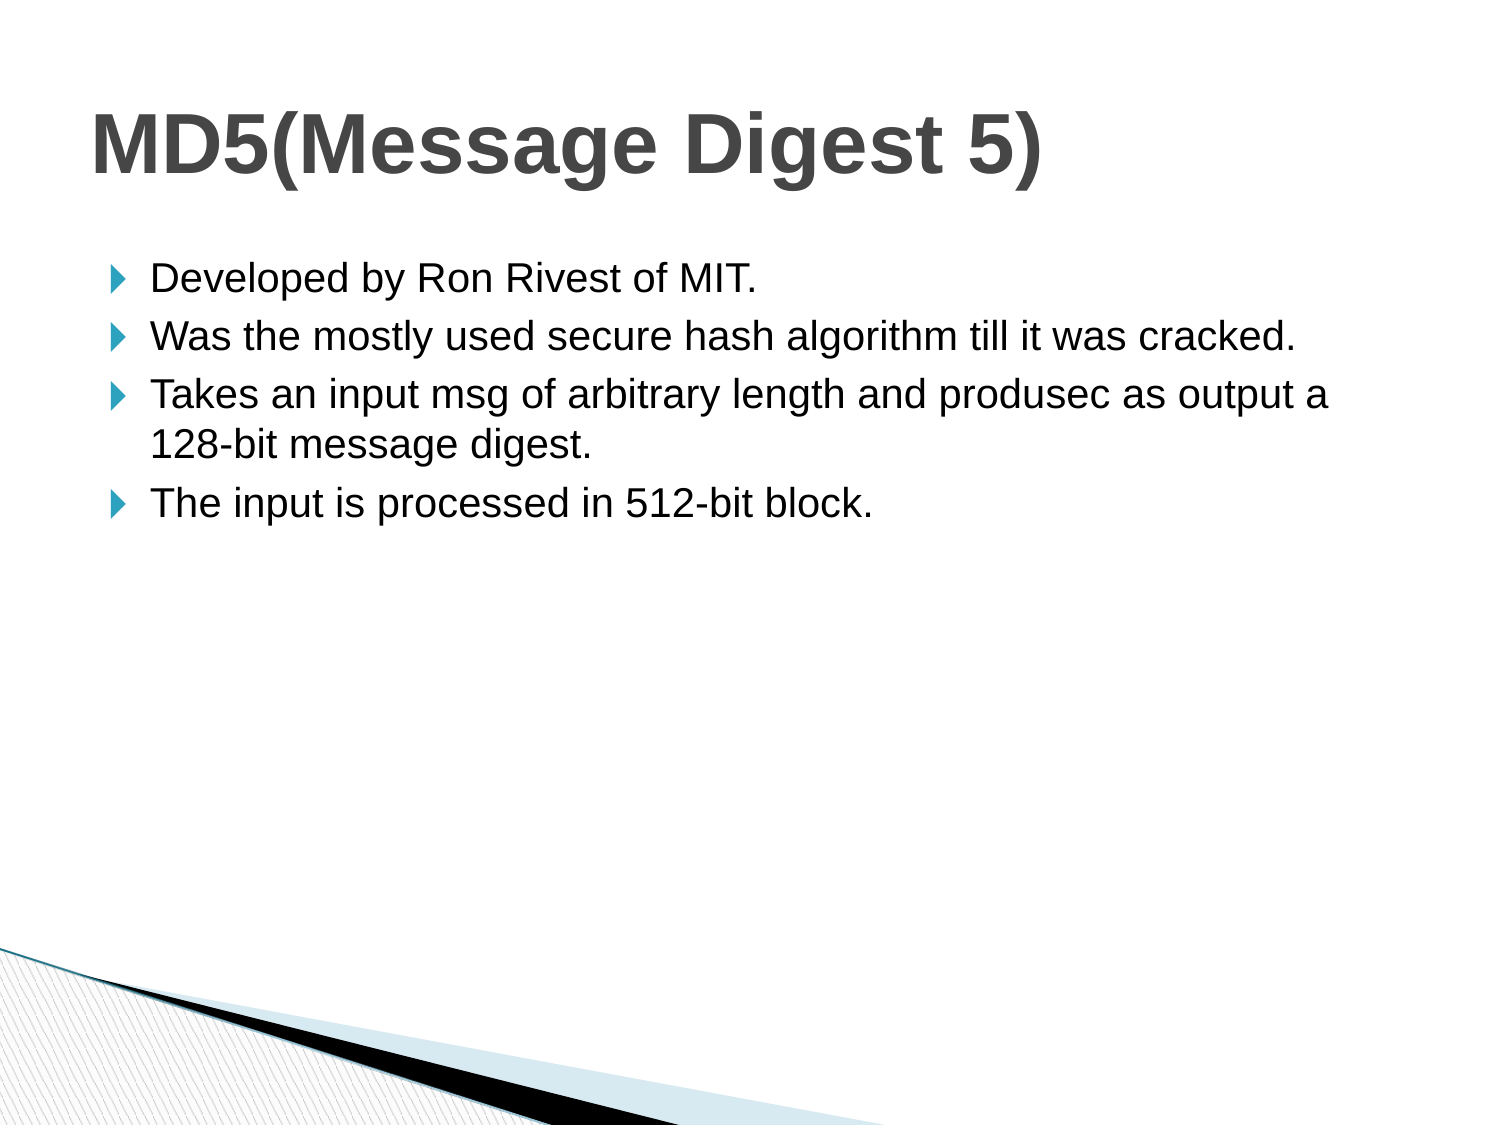

MD5(Message Digest 5)
Developed by Ron Rivest of MIT.
Was the mostly used secure hash algorithm till it was cracked.
Takes an input msg of arbitrary length and produsec as output a 128-bit message digest.
The input is processed in 512-bit block.